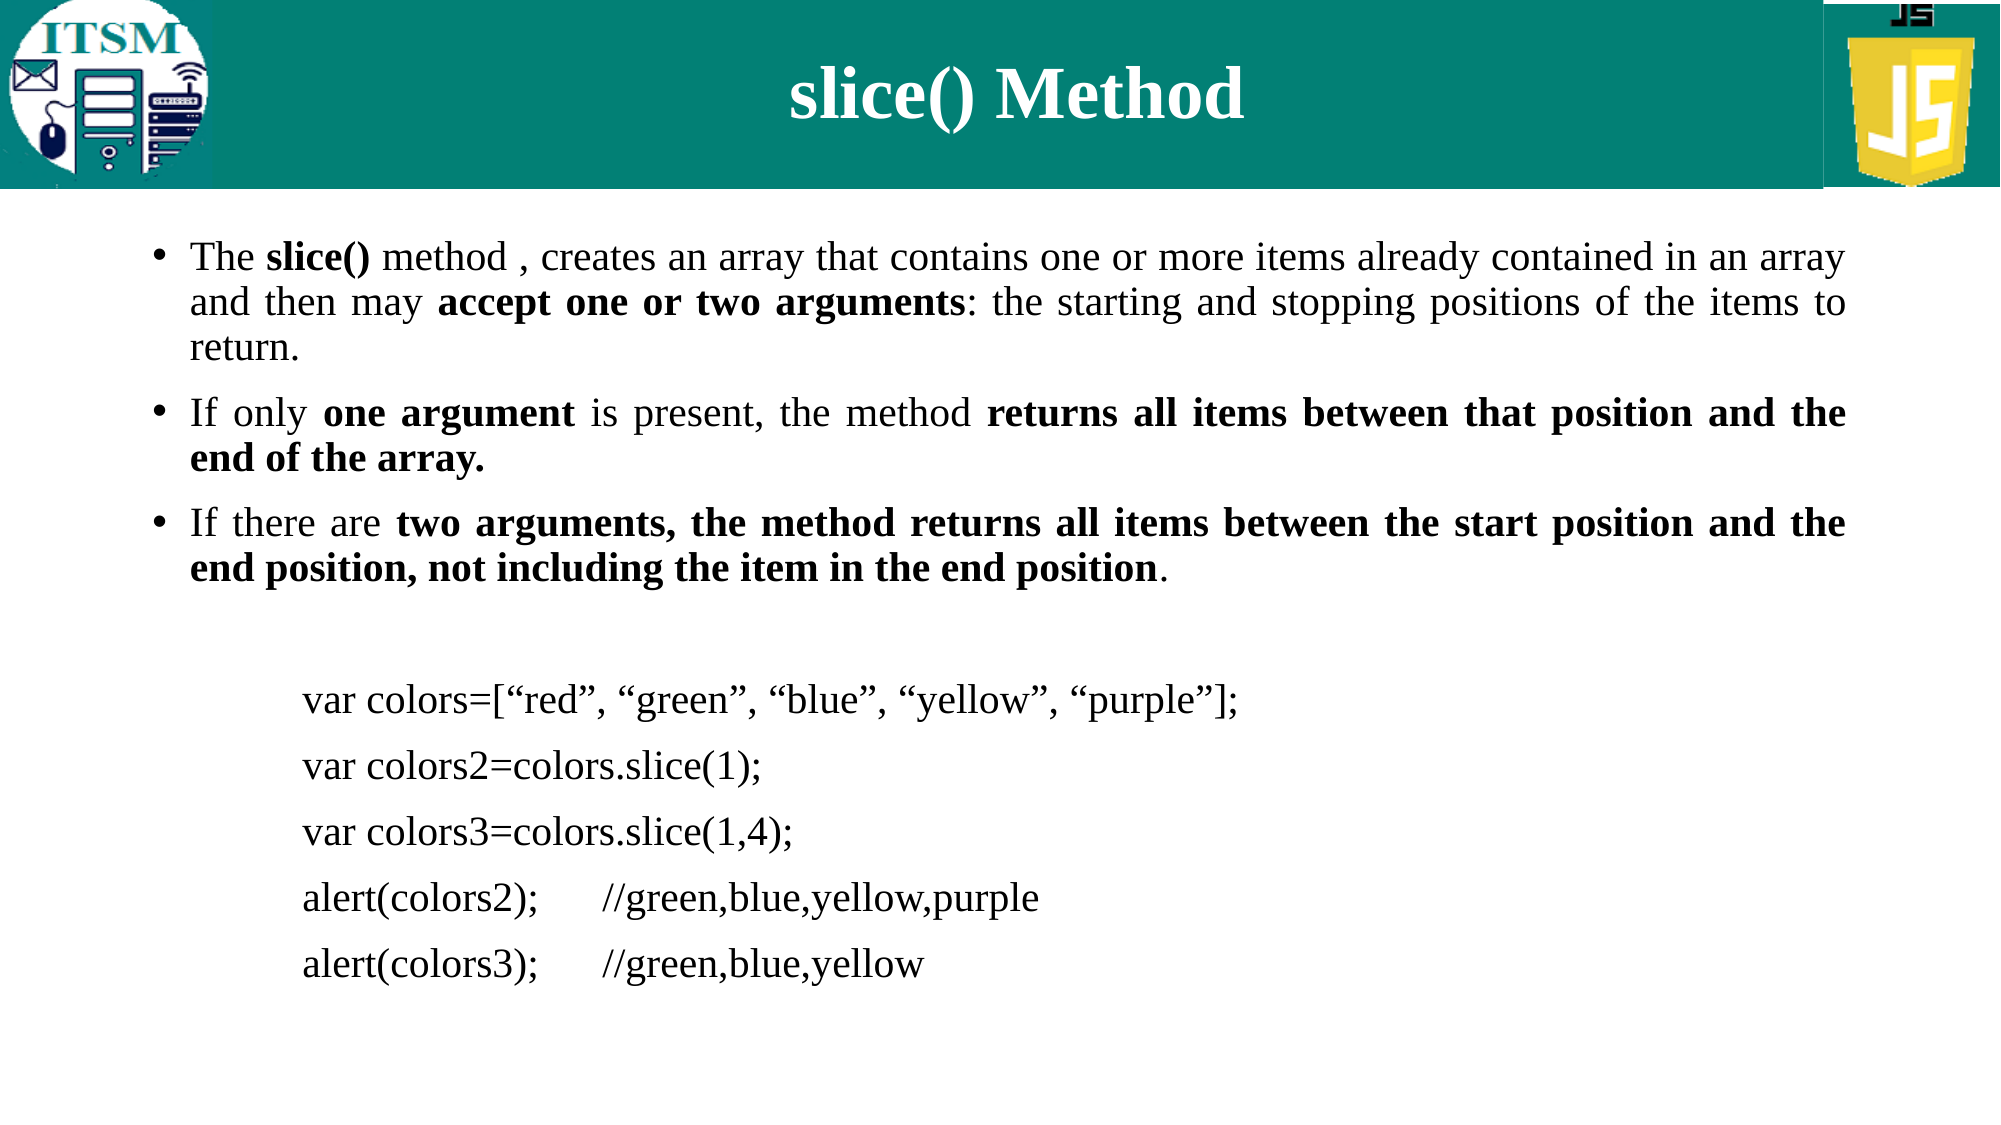

# slice() Method
The slice() method , creates an array that contains one or more items already contained in an array and then may accept one or two arguments: the starting and stopping positions of the items to return.
If only one argument is present, the method returns all items between that position and the end of the array.
If there are two arguments, the method returns all items between the start position and the end position, not including the item in the end position.

	var colors=[“red”, “green”, “blue”, “yellow”, “purple”];
	var colors2=colors.slice(1);
	var colors3=colors.slice(1,4);
	alert(colors2); 	//green,blue,yellow,purple
	alert(colors3); 	//green,blue,yellow